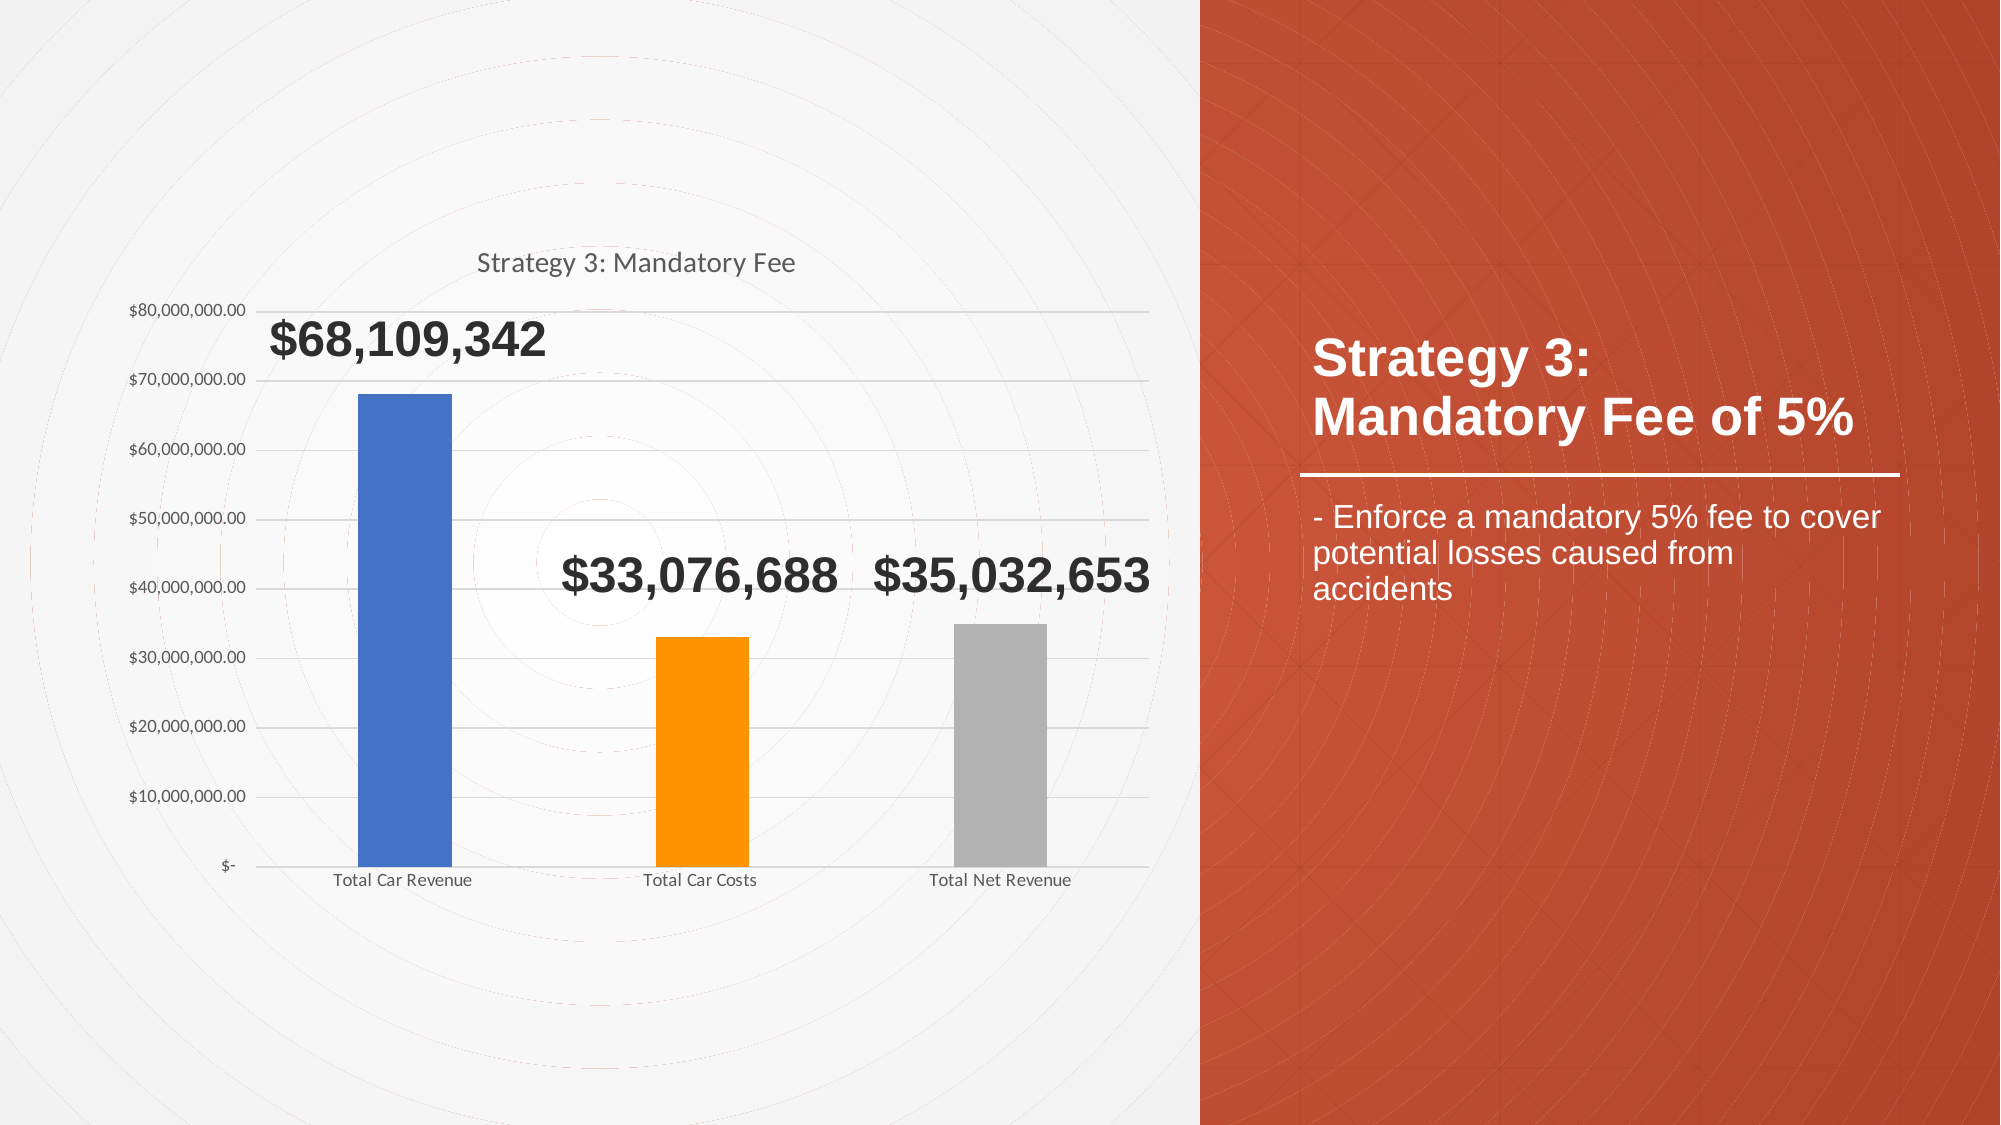

# Strategy 3: Mandatory Fee of 5%

### Chart: Strategy 3: Mandatory Fee

| Category | Strategy 3 |
|---|---|
| Total Car Revenue  | 68109342.0 |
| Total Car Costs  | 33076688.639999952 |
| Total Net Revenue | 35032653.360000044 |
$68,109,342
- Enforce a mandatory 5% fee to cover potential losses caused from accidents
$35,032,653
$33,076,688